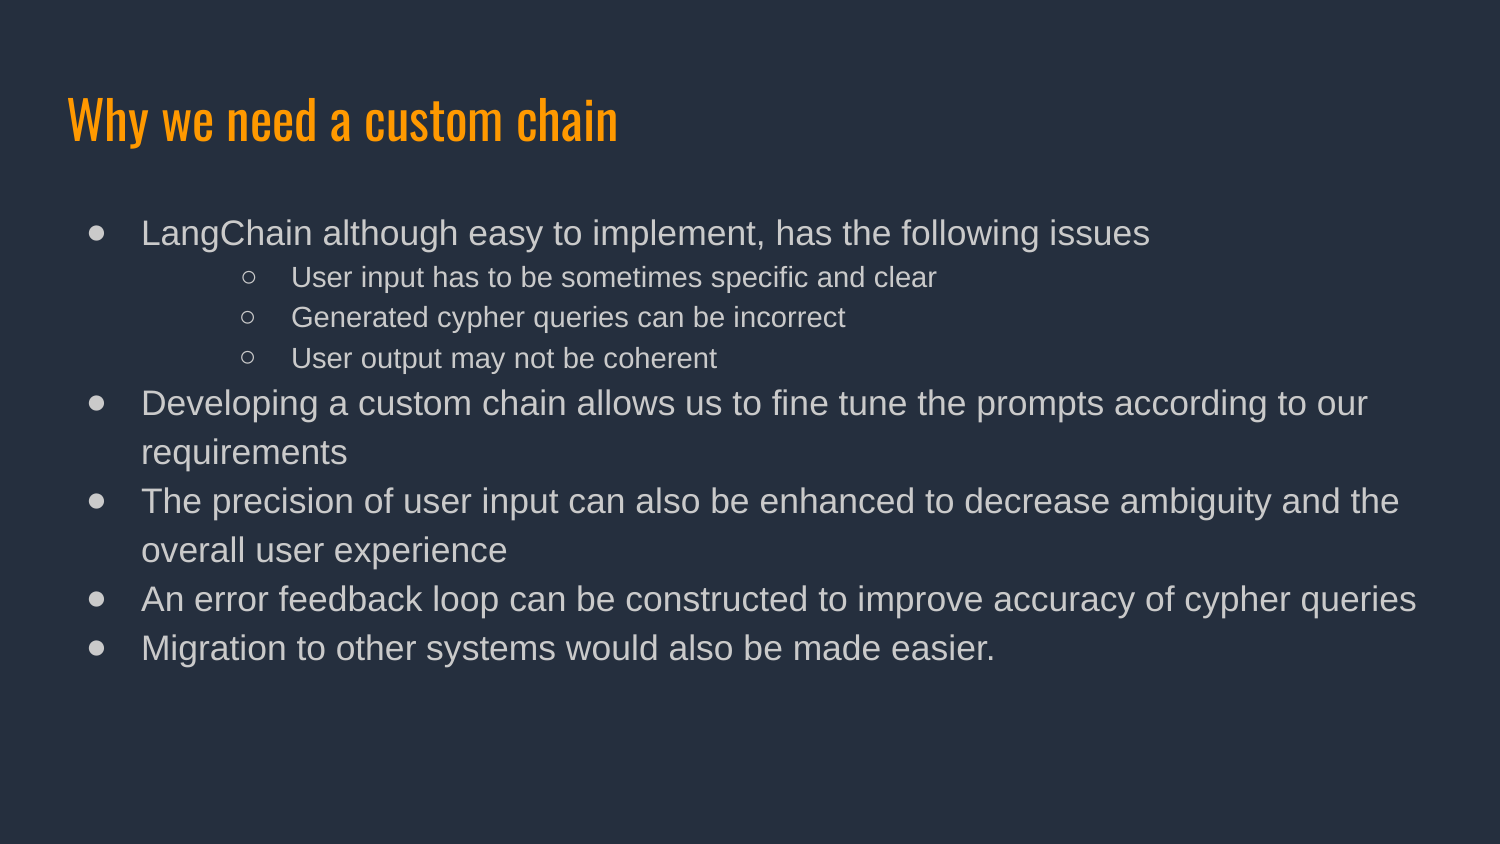

# Why we need a custom chain
LangChain although easy to implement, has the following issues
User input has to be sometimes specific and clear
Generated cypher queries can be incorrect
User output may not be coherent
Developing a custom chain allows us to fine tune the prompts according to our requirements
The precision of user input can also be enhanced to decrease ambiguity and the overall user experience
An error feedback loop can be constructed to improve accuracy of cypher queries
Migration to other systems would also be made easier.